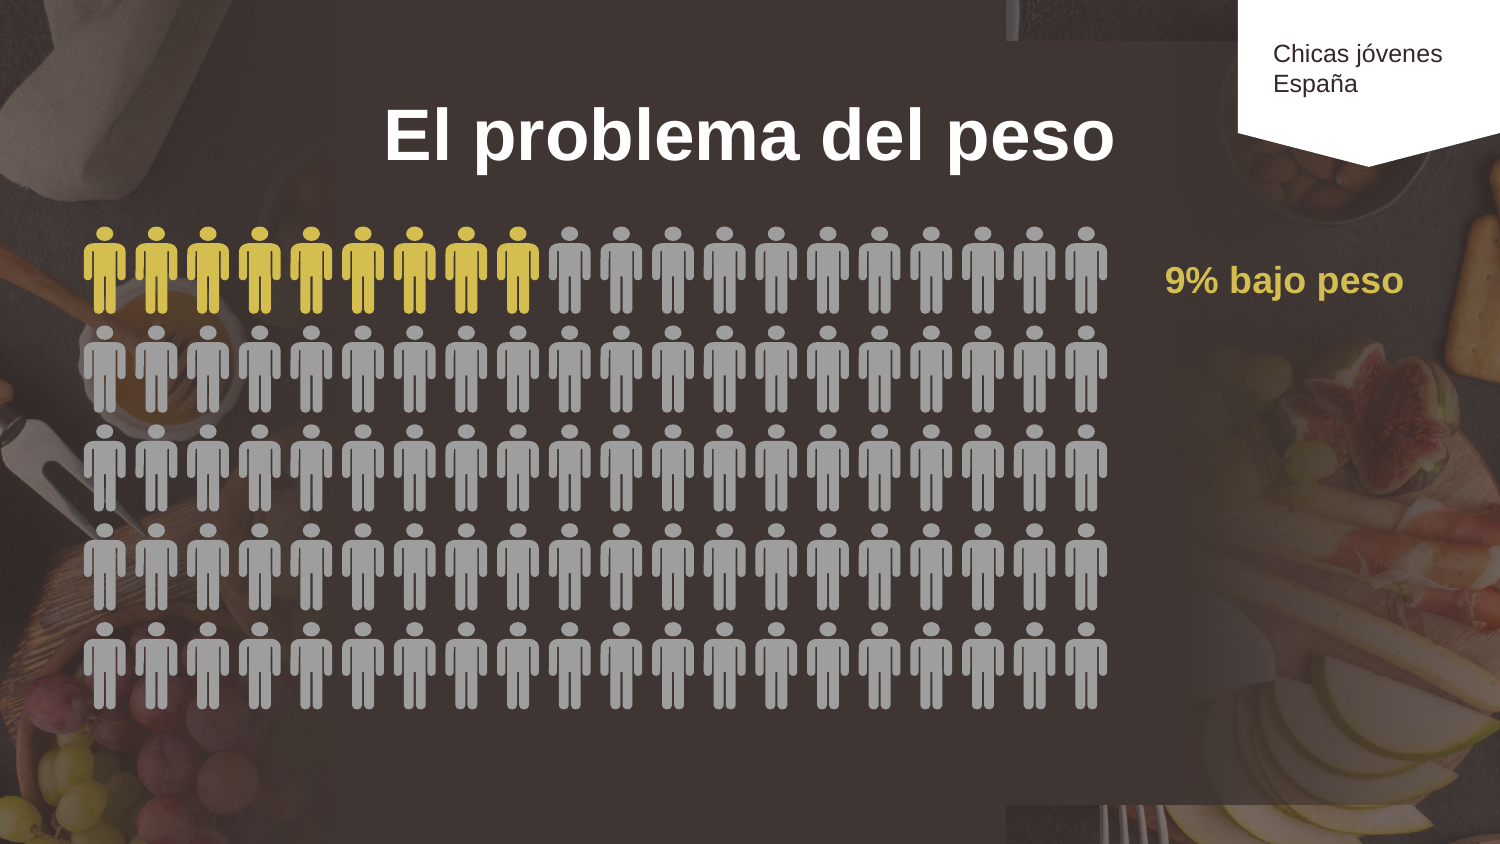

Chicas jóvenes
España
# El problema del peso

9% bajo peso